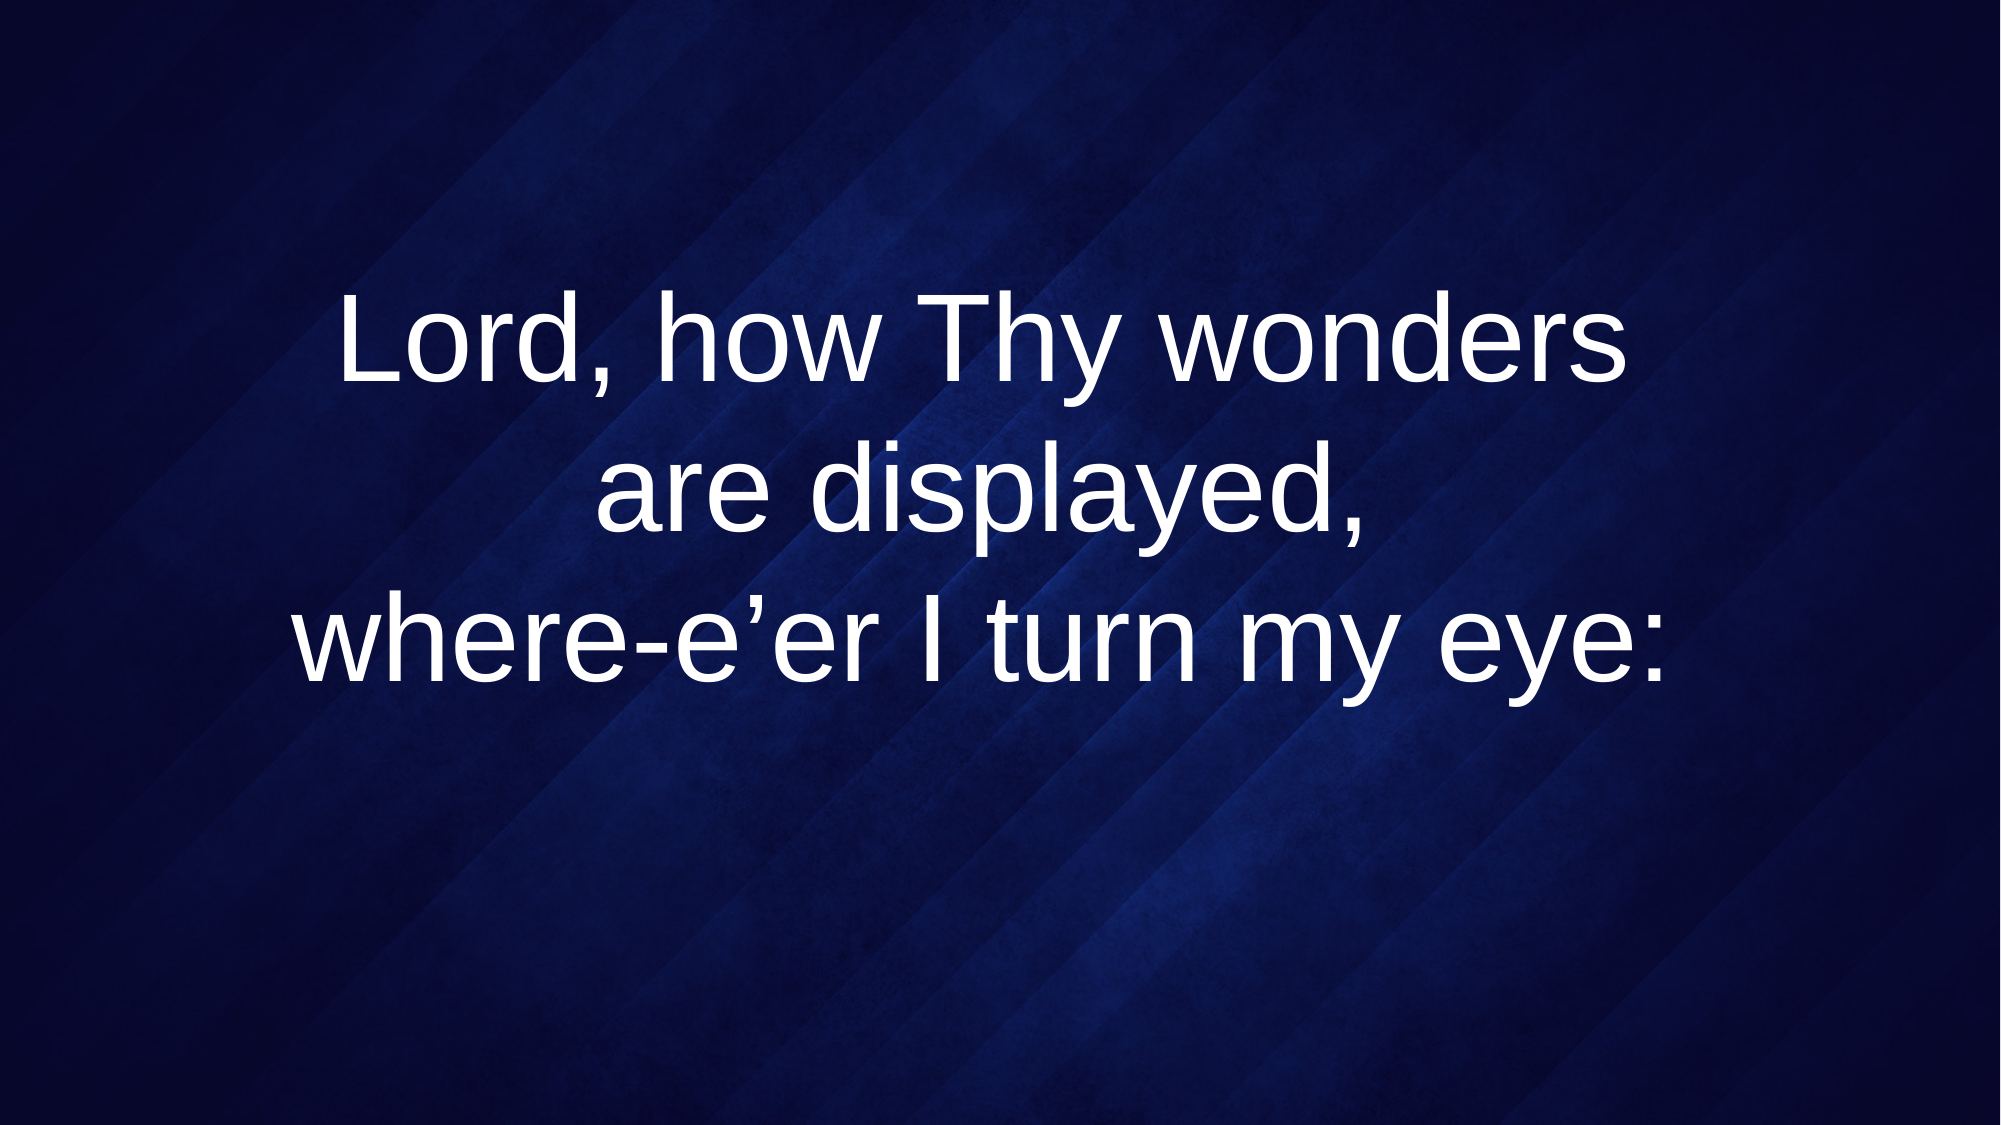

# Lord, how Thy wonders are displayed, where-e’er I turn my eye: